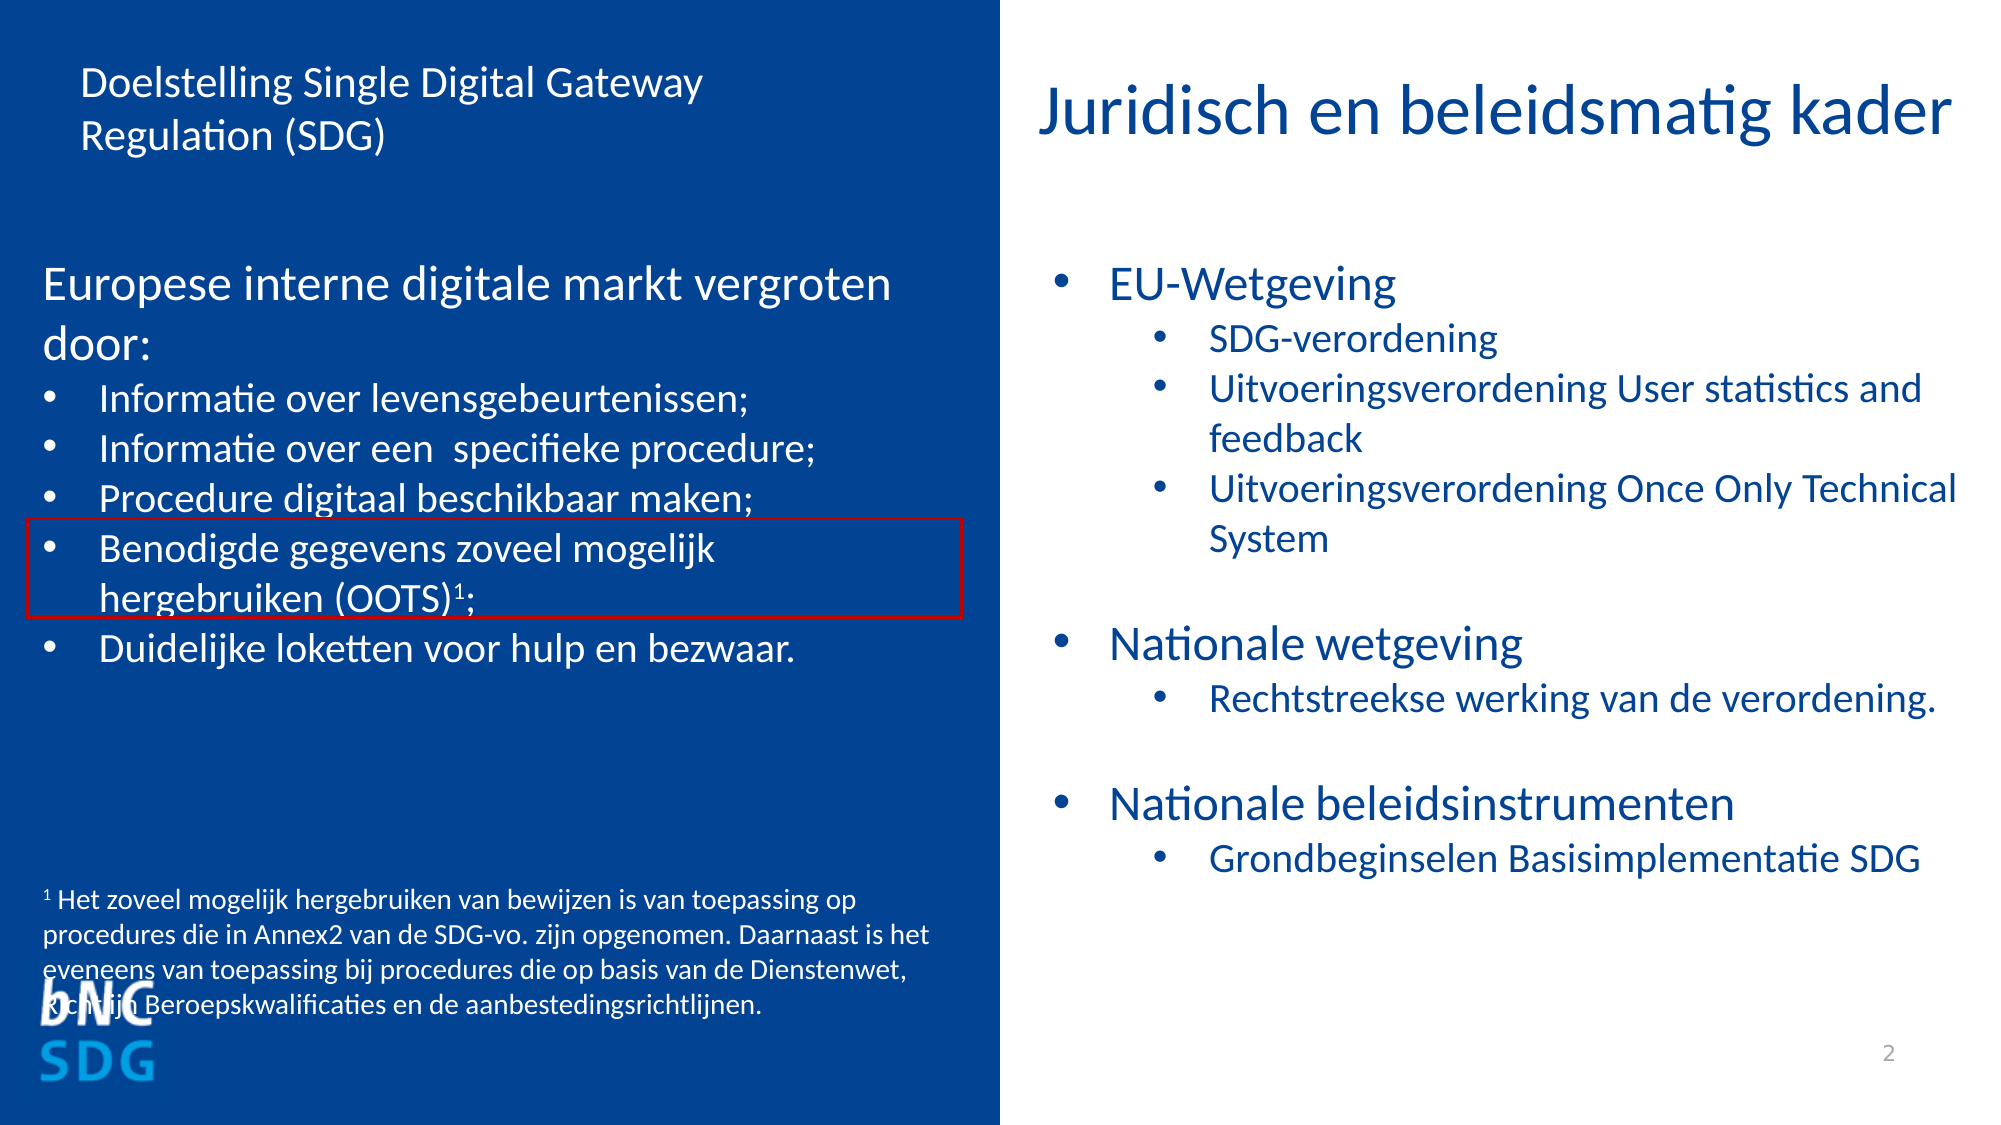

# Doelstelling Single Digital Gateway Regulation (SDG)
Juridisch en beleidsmatig kader
Europese interne digitale markt vergroten door:
Informatie over levensgebeurtenissen;
Informatie over een  specifieke procedure;
Procedure digitaal beschikbaar maken;
Benodigde gegevens zoveel mogelijk hergebruiken (OOTS)1;
Duidelijke loketten voor hulp en bezwaar.

1 Het zoveel mogelijk hergebruiken van bewijzen is van toepassing op procedures die in Annex2 van de SDG-vo. zijn opgenomen. Daarnaast is het eveneens van toepassing bij procedures die op basis van de Dienstenwet, Richtlijn Beroepskwalificaties en de aanbestedingsrichtlijnen.

EU-Wetgeving
SDG-verordening
Uitvoeringsverordening User statistics and feedback
Uitvoeringsverordening Once Only Technical System

Nationale wetgeving
Rechtstreekse werking van de verordening.

Nationale beleidsinstrumenten
Grondbeginselen Basisimplementatie SDG

2